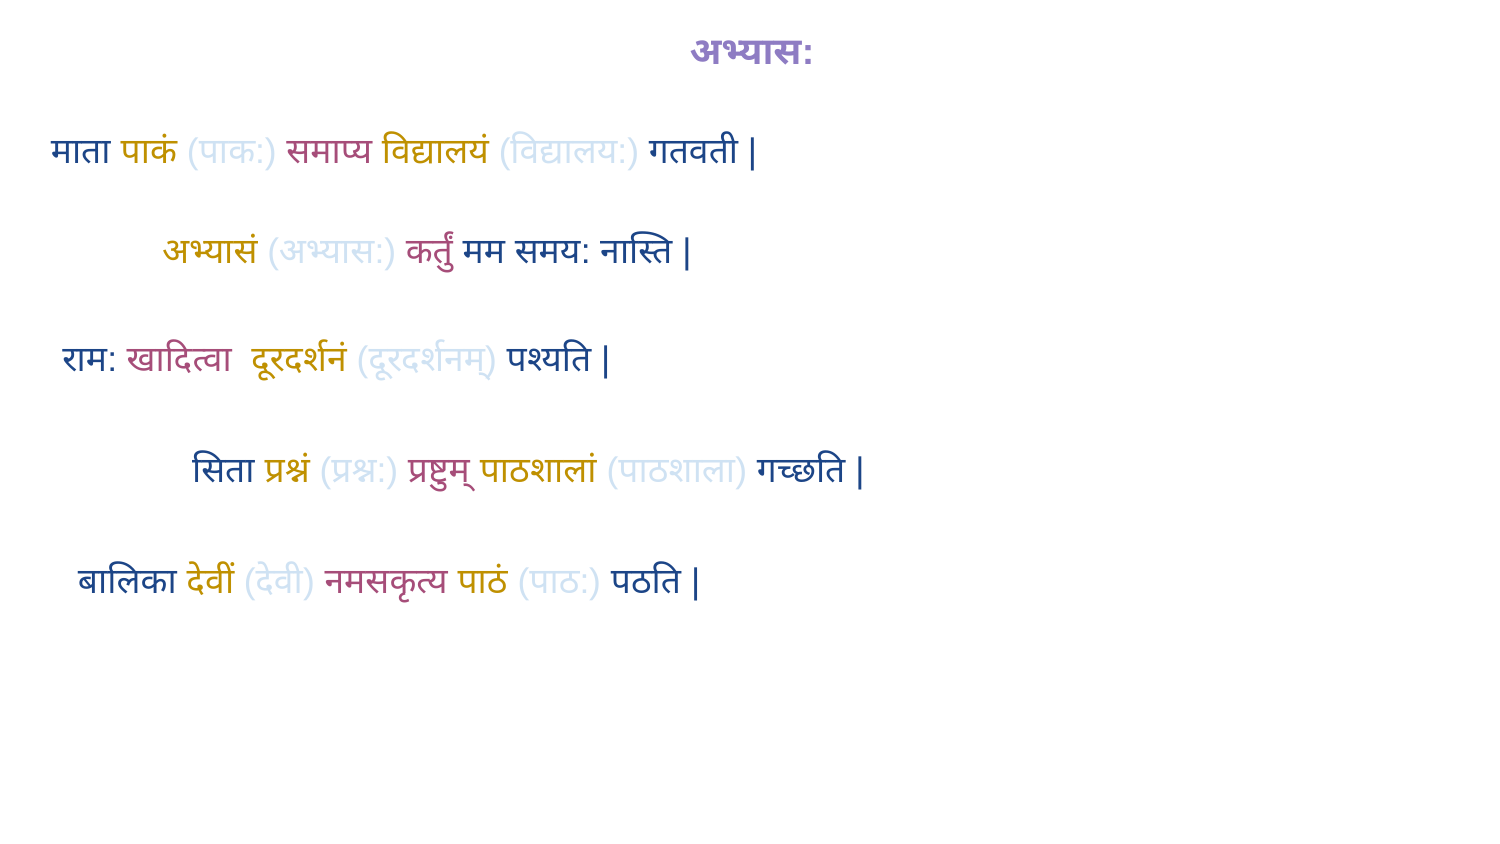

अभ्यास:
माता पाकं (पाक:) समाप्य विद्यालयं (विद्यालय:) गतवती |
अभ्यासं (अभ्यास:) कर्तुं मम समय: नास्ति |
राम: खादित्वा  दूरदर्शनं (दूरदर्शनम्) पश्यति |
सिता प्रश्नं (प्रश्न:) प्रष्टुम् पाठशालां (पाठशाला) गच्छति |
बालिका देवीं (देवी) नमसकृत्य पाठं (पाठ:) पठति |